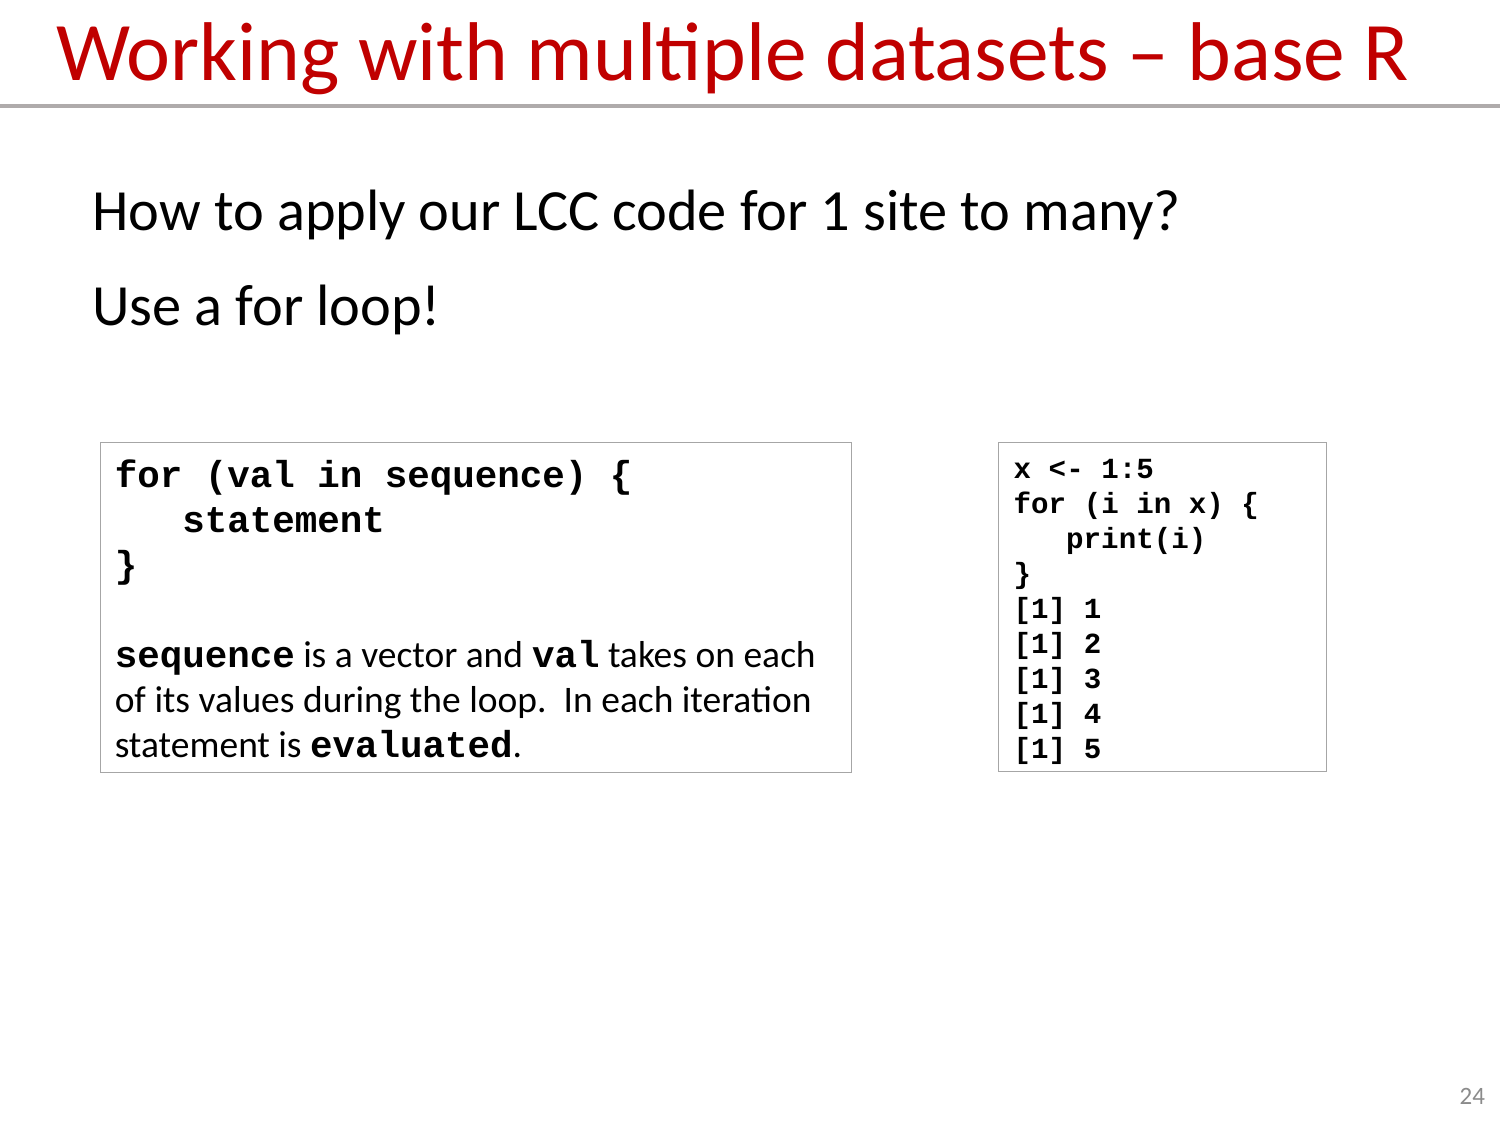

# Working with multiple datasets – base R
How to apply our LCC code for 1 site to many?
Use a for loop!
for (val in sequence) {
   statement
}

sequence is a vector and val takes on each of its values during the loop.  In each iteration statement is evaluated.
x <- 1:5
for (i in x) {
   print(i)
}
[1] 1
[1] 2
[1] 3
[1] 4
[1] 5
24